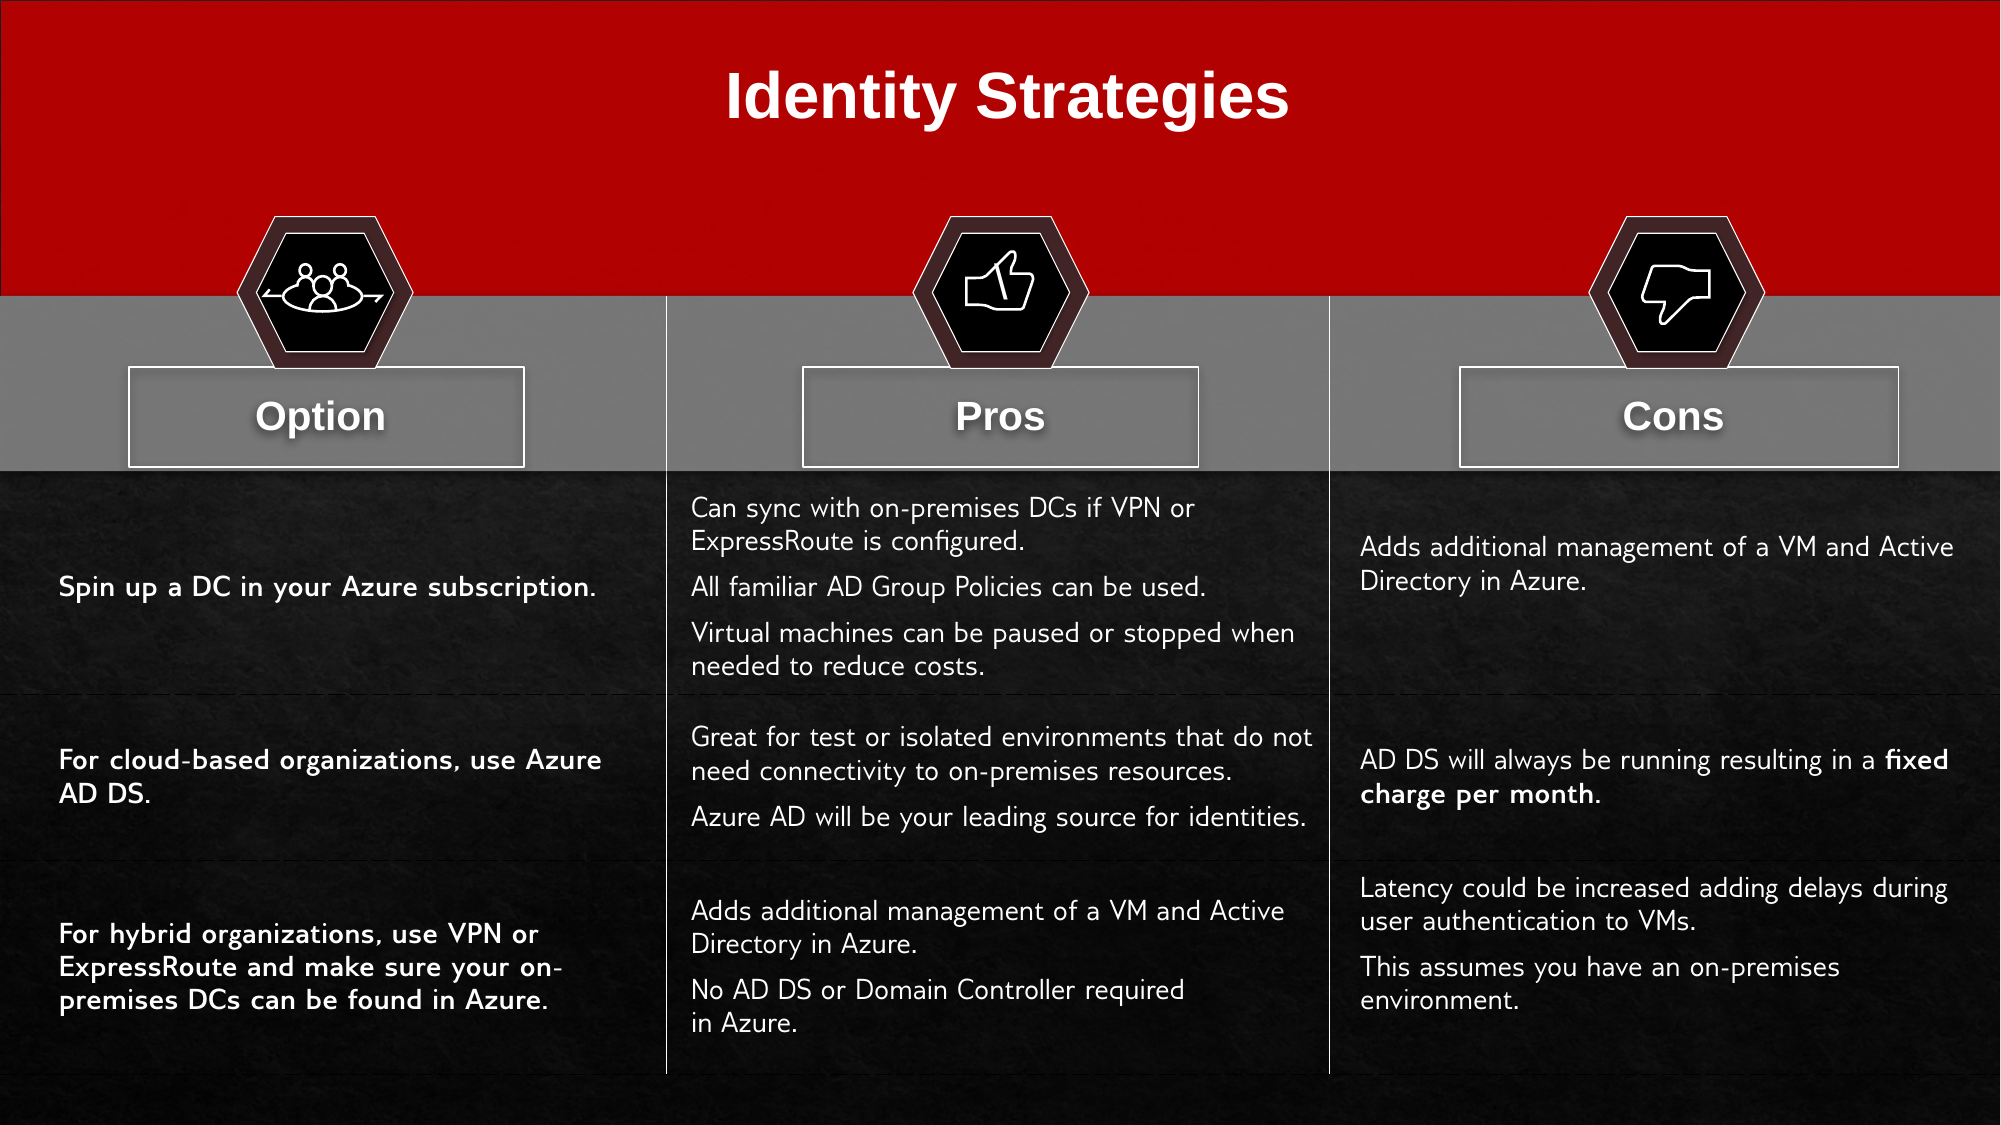

Identity Strategies

\

Option
Pros
Cons
| Spin up a DC in your Azure subscription. | Can sync with on-premises DCs if VPN or ExpressRoute is configured.  All familiar AD Group Policies can be used.  Virtual machines can be paused or stopped when needed to reduce costs. | Adds additional management of a VM and Active Directory in Azure. |
| --- | --- | --- |
| For cloud-based organizations, use Azure AD DS. | Great for test or isolated environments that do not need connectivity to on-premises resources.  Azure AD will be your leading source for identities. | AD DS will always be running resulting in a fixed charge per month. |
| For hybrid organizations, use VPN or ExpressRoute and make sure your on-premises DCs can be found in Azure. | Adds additional management of a VM and Active Directory in Azure.  No AD DS or Domain Controller required in Azure. | Latency could be increased adding delays during user authentication to VMs.  This assumes you have an on-premises environment. |